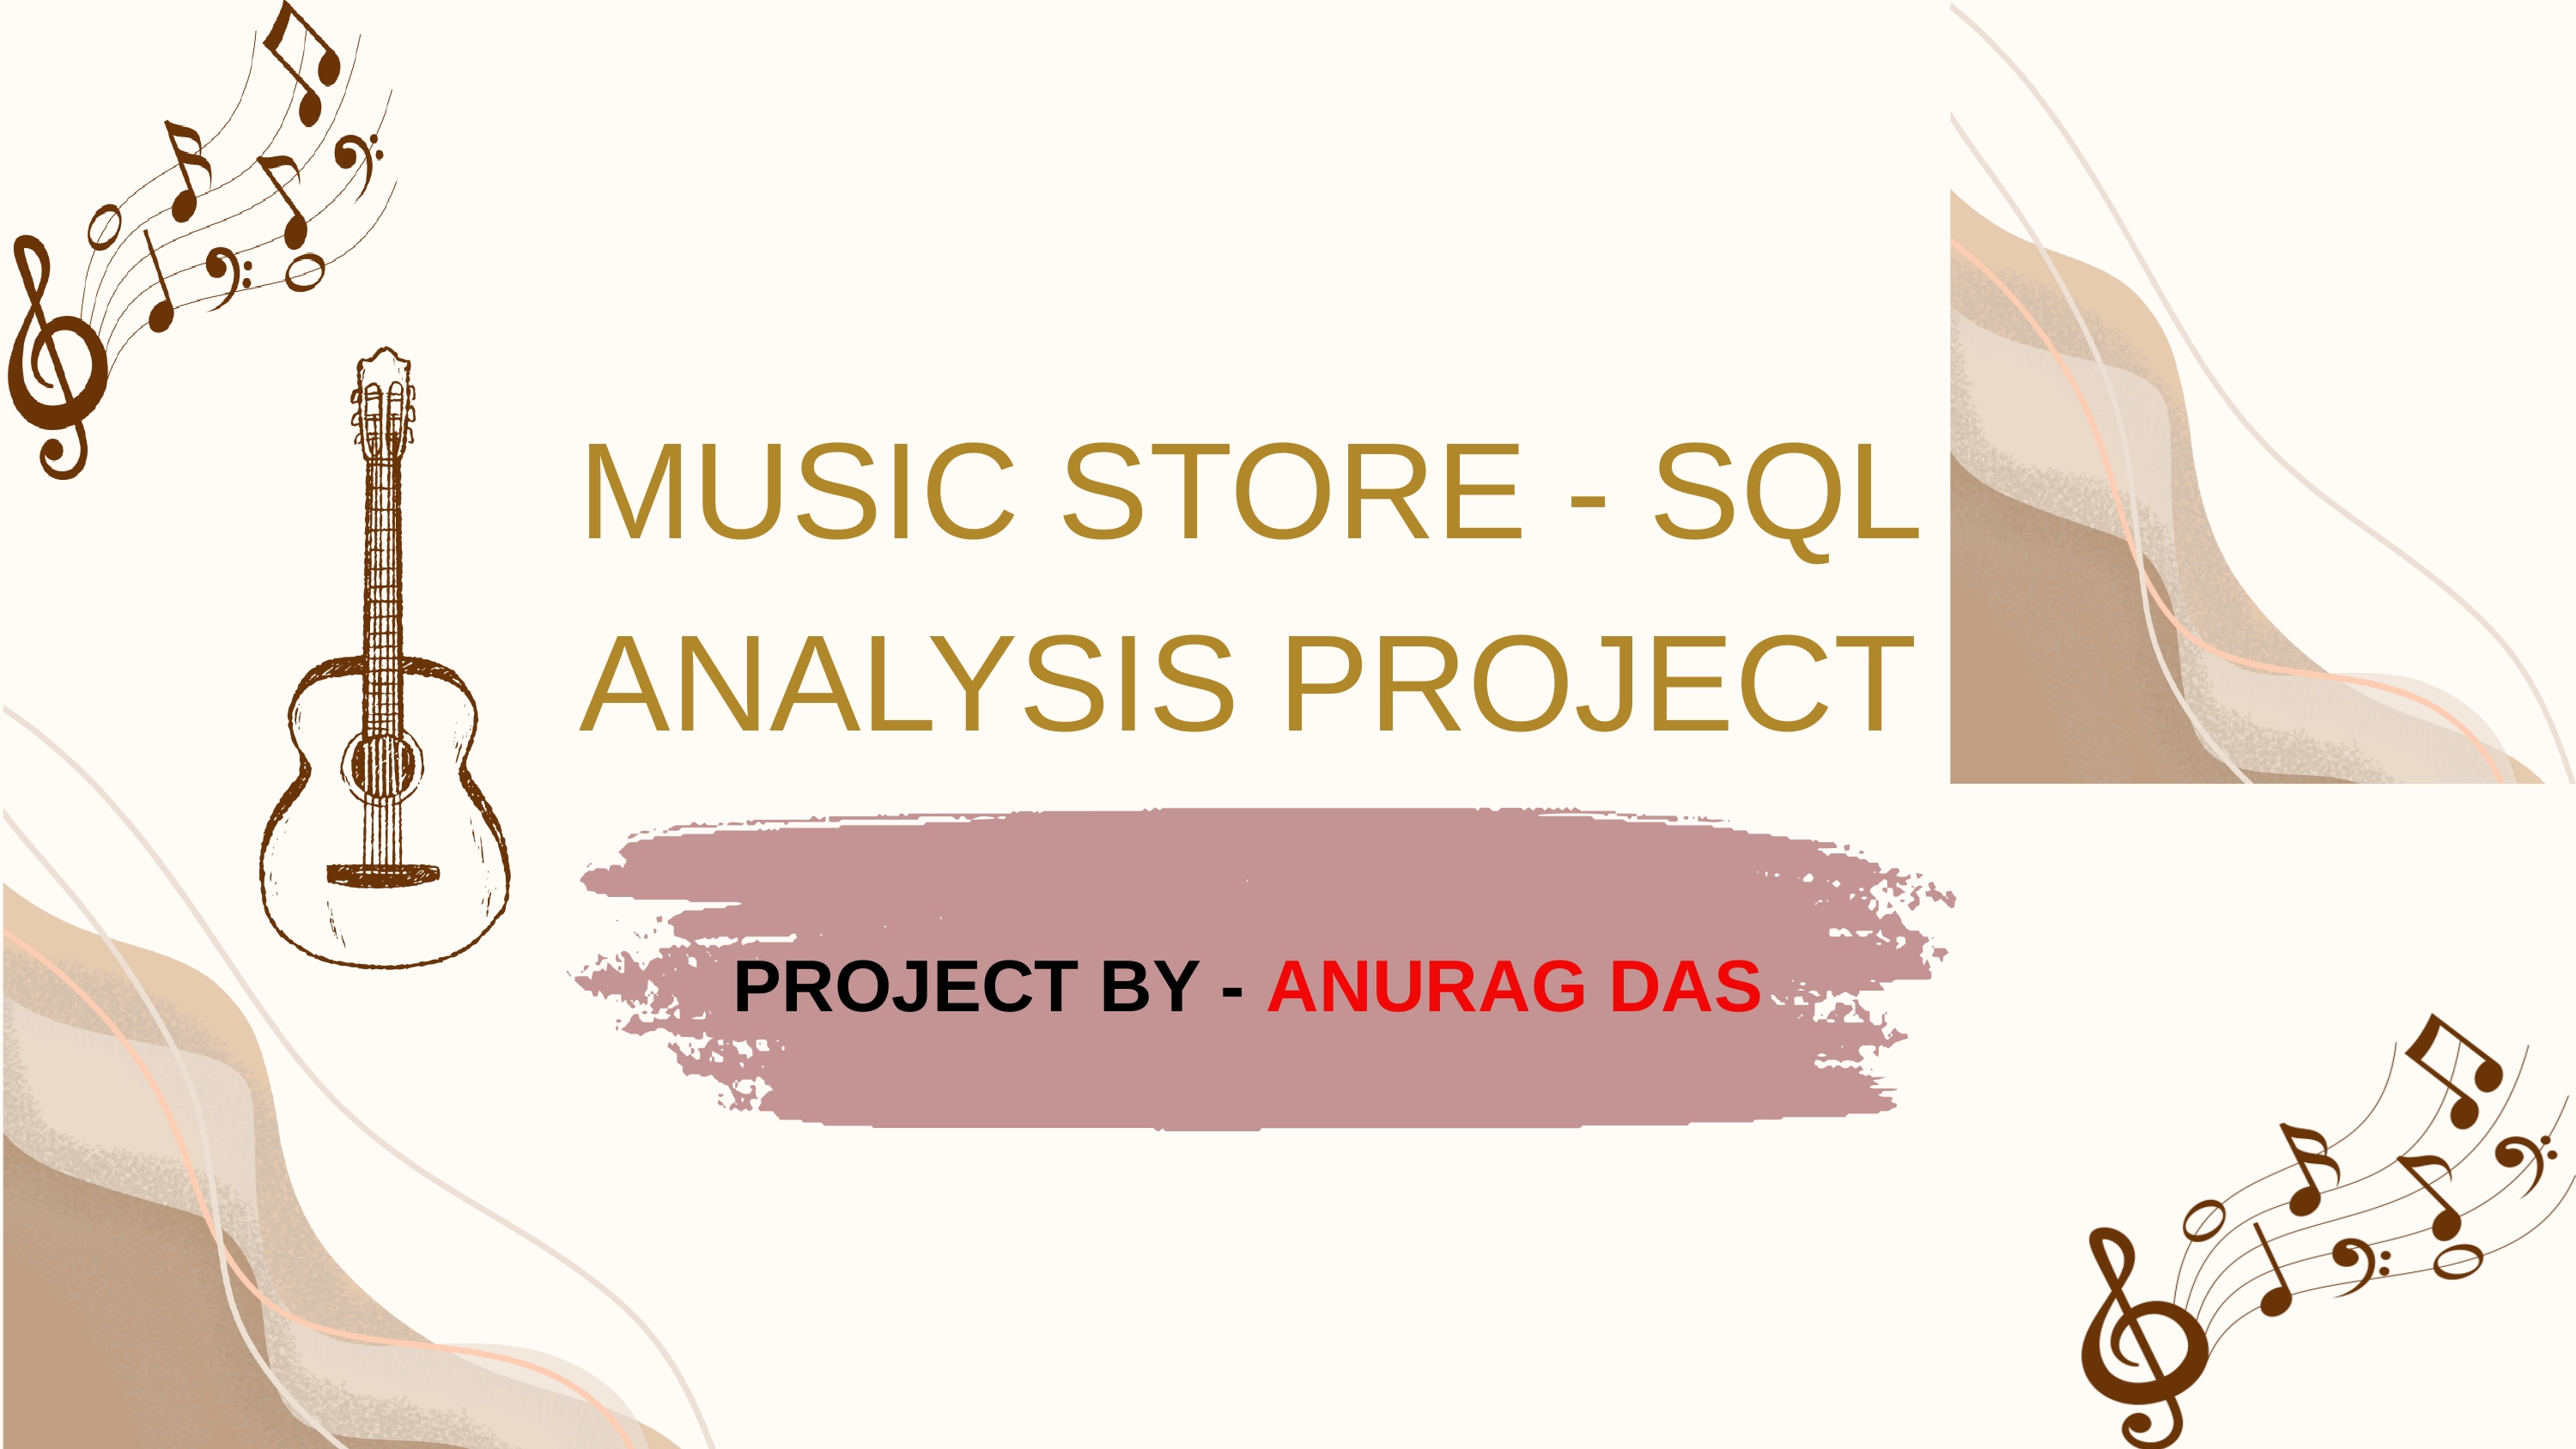

MUSIC STORE - SQL ANALYSIS PROJECT

PROJECT BY - ANURAG DAS